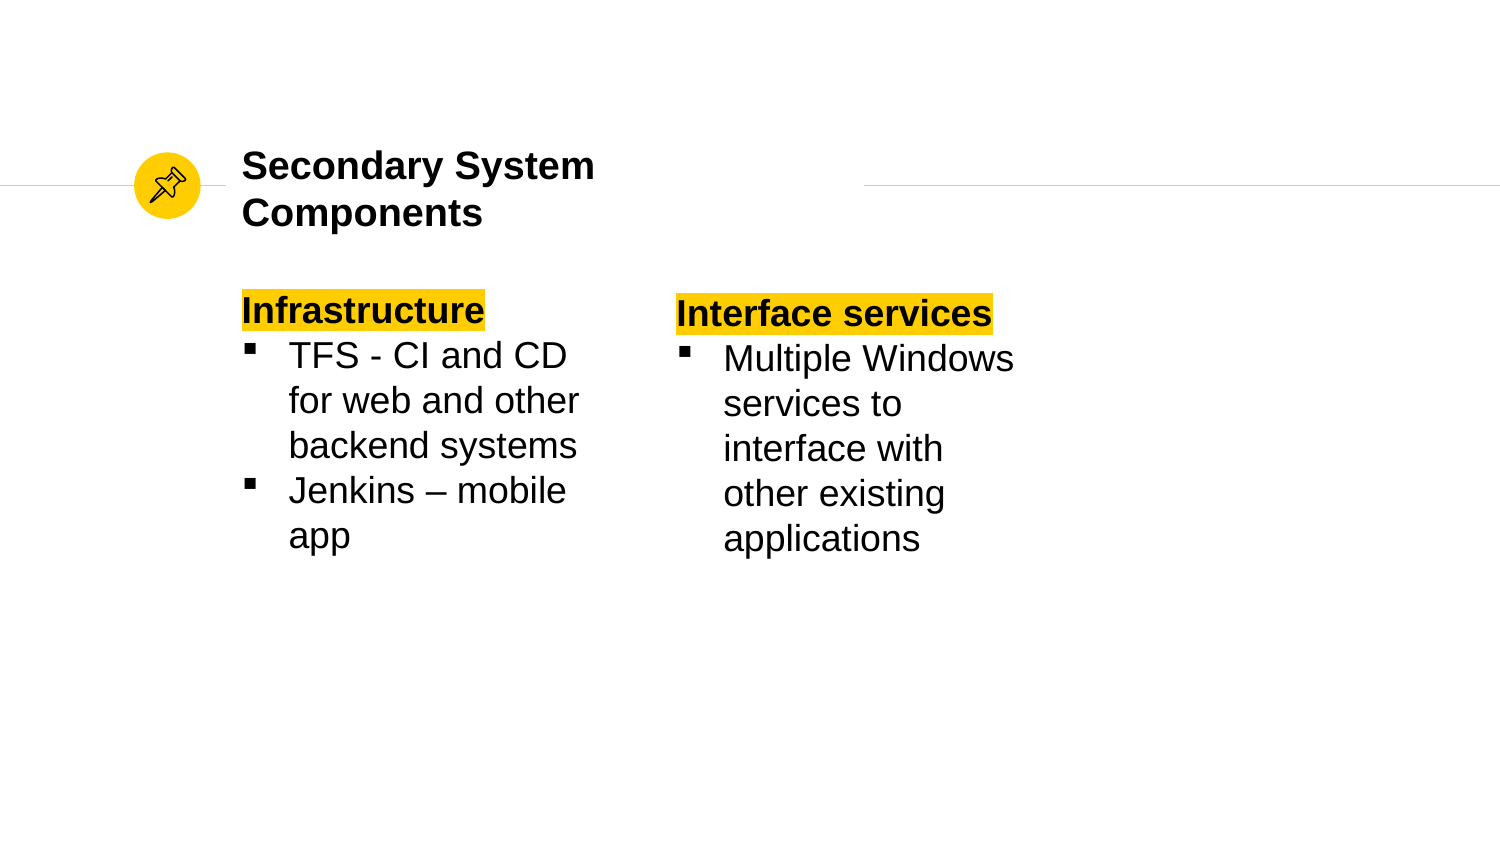

# Secondary System Components

Infrastructure
TFS - CI and CD for web and other backend systems
Jenkins – mobile app

Interface services
Multiple Windows services to interface with other existing applications